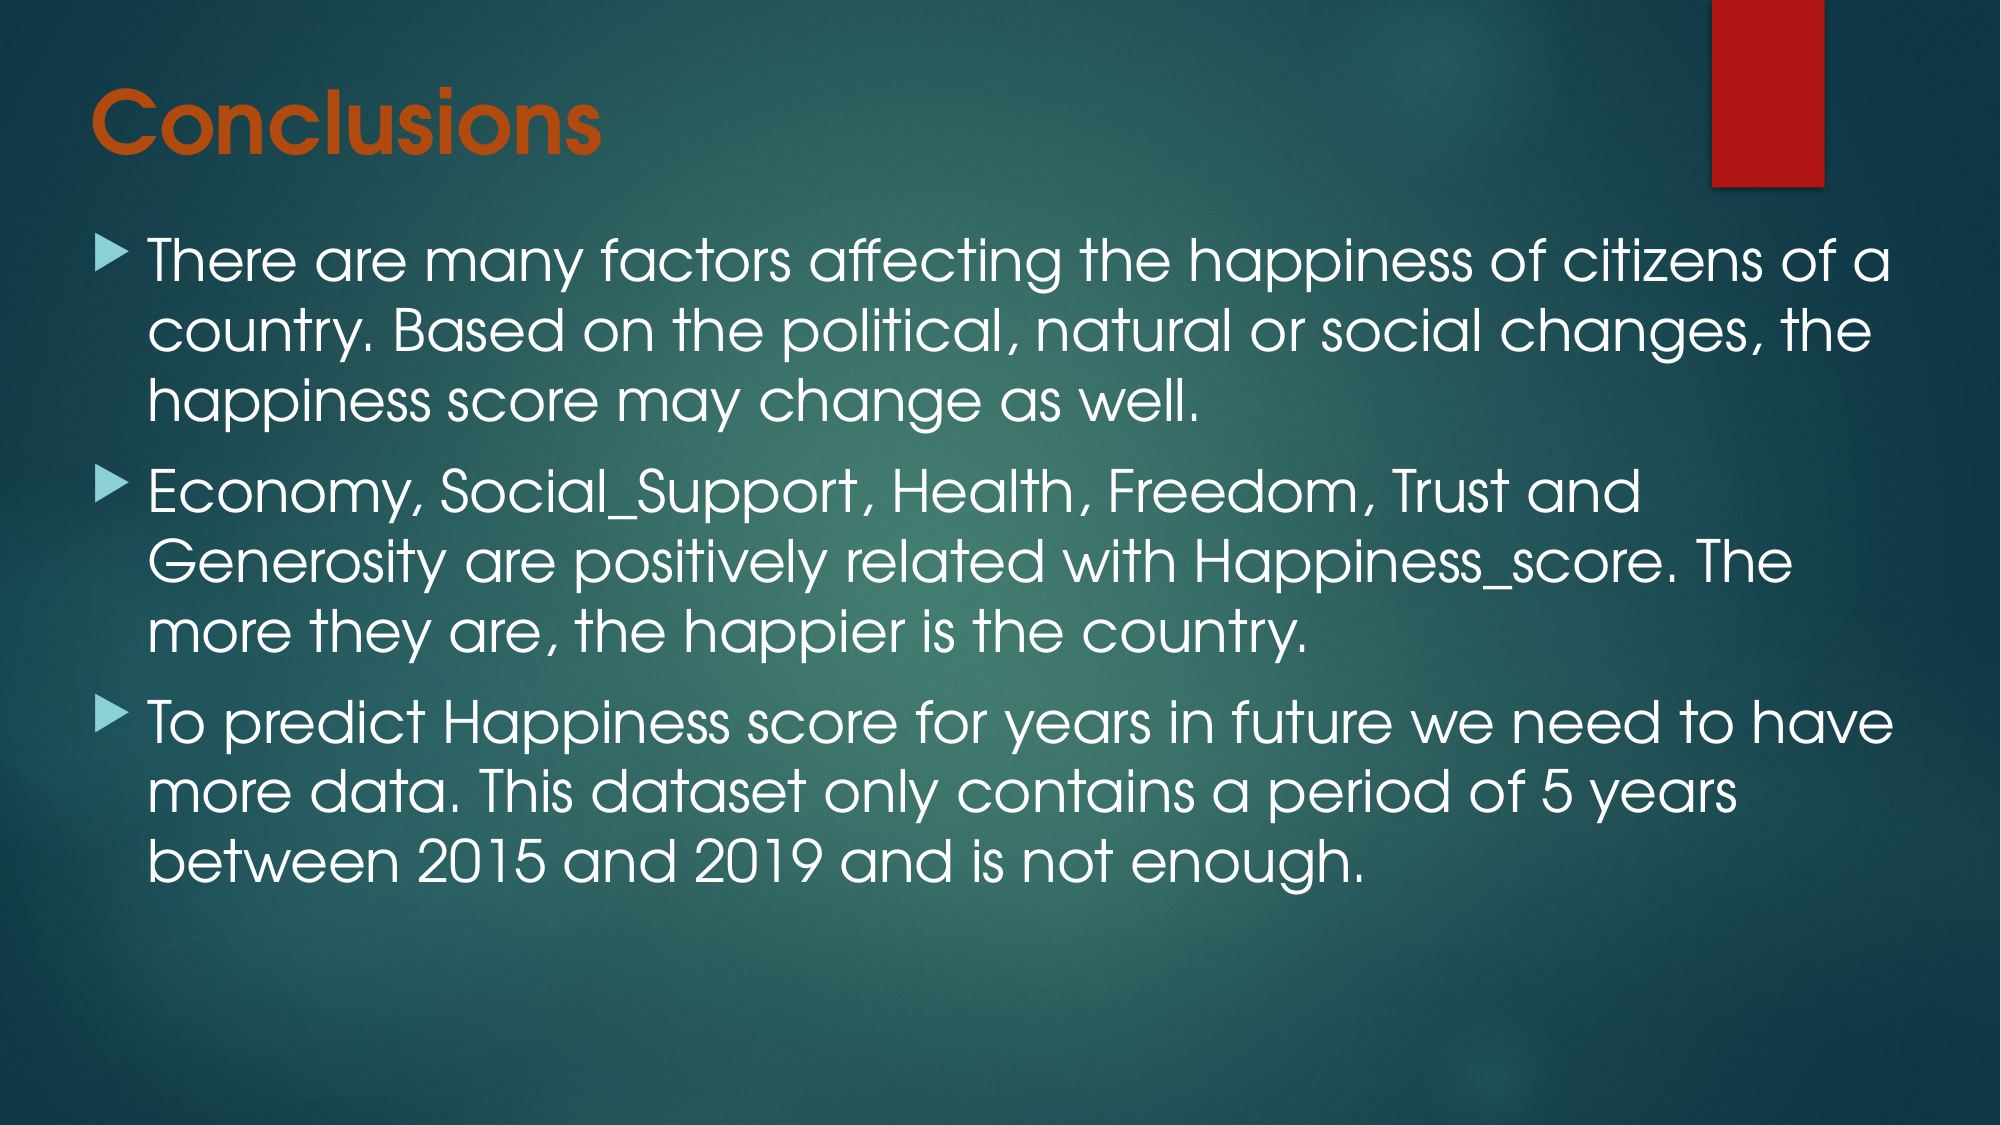

# Conclusions
There are many factors affecting the happiness of citizens of a country. Based on the political, natural or social changes, the happiness score may change as well.
Economy, Social_Support, Health, Freedom, Trust and Generosity are positively related with Happiness_score. The more they are, the happier is the country.
To predict Happiness score for years in future we need to have more data. This dataset only contains a period of 5 years between 2015 and 2019 and is not enough.